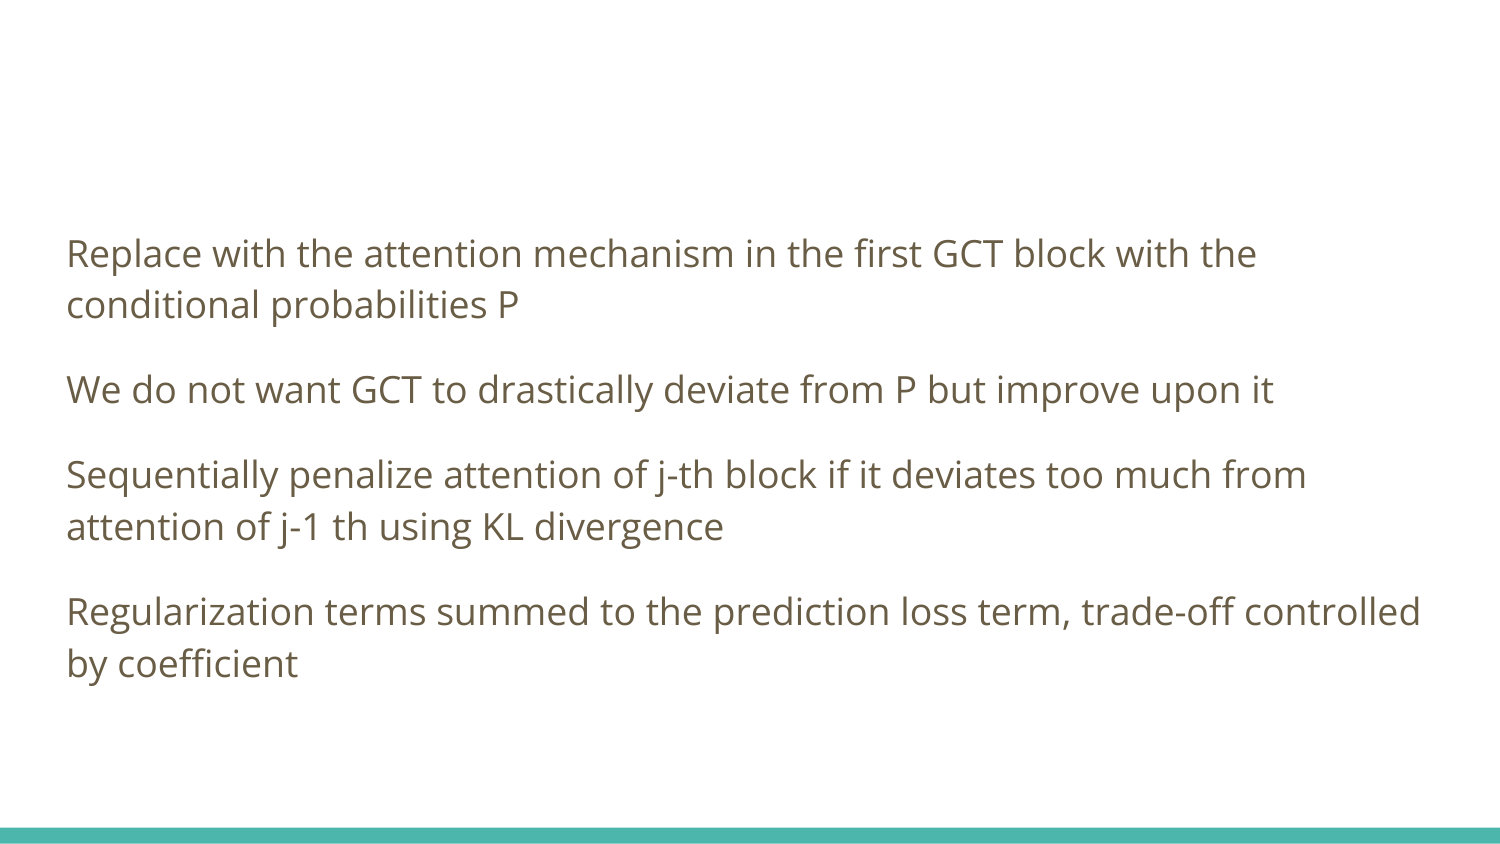

#
Replace with the attention mechanism in the first GCT block with the conditional probabilities P
We do not want GCT to drastically deviate from P but improve upon it
Sequentially penalize attention of j-th block if it deviates too much from attention of j-1 th using KL divergence
Regularization terms summed to the prediction loss term, trade-off controlled by coefficient